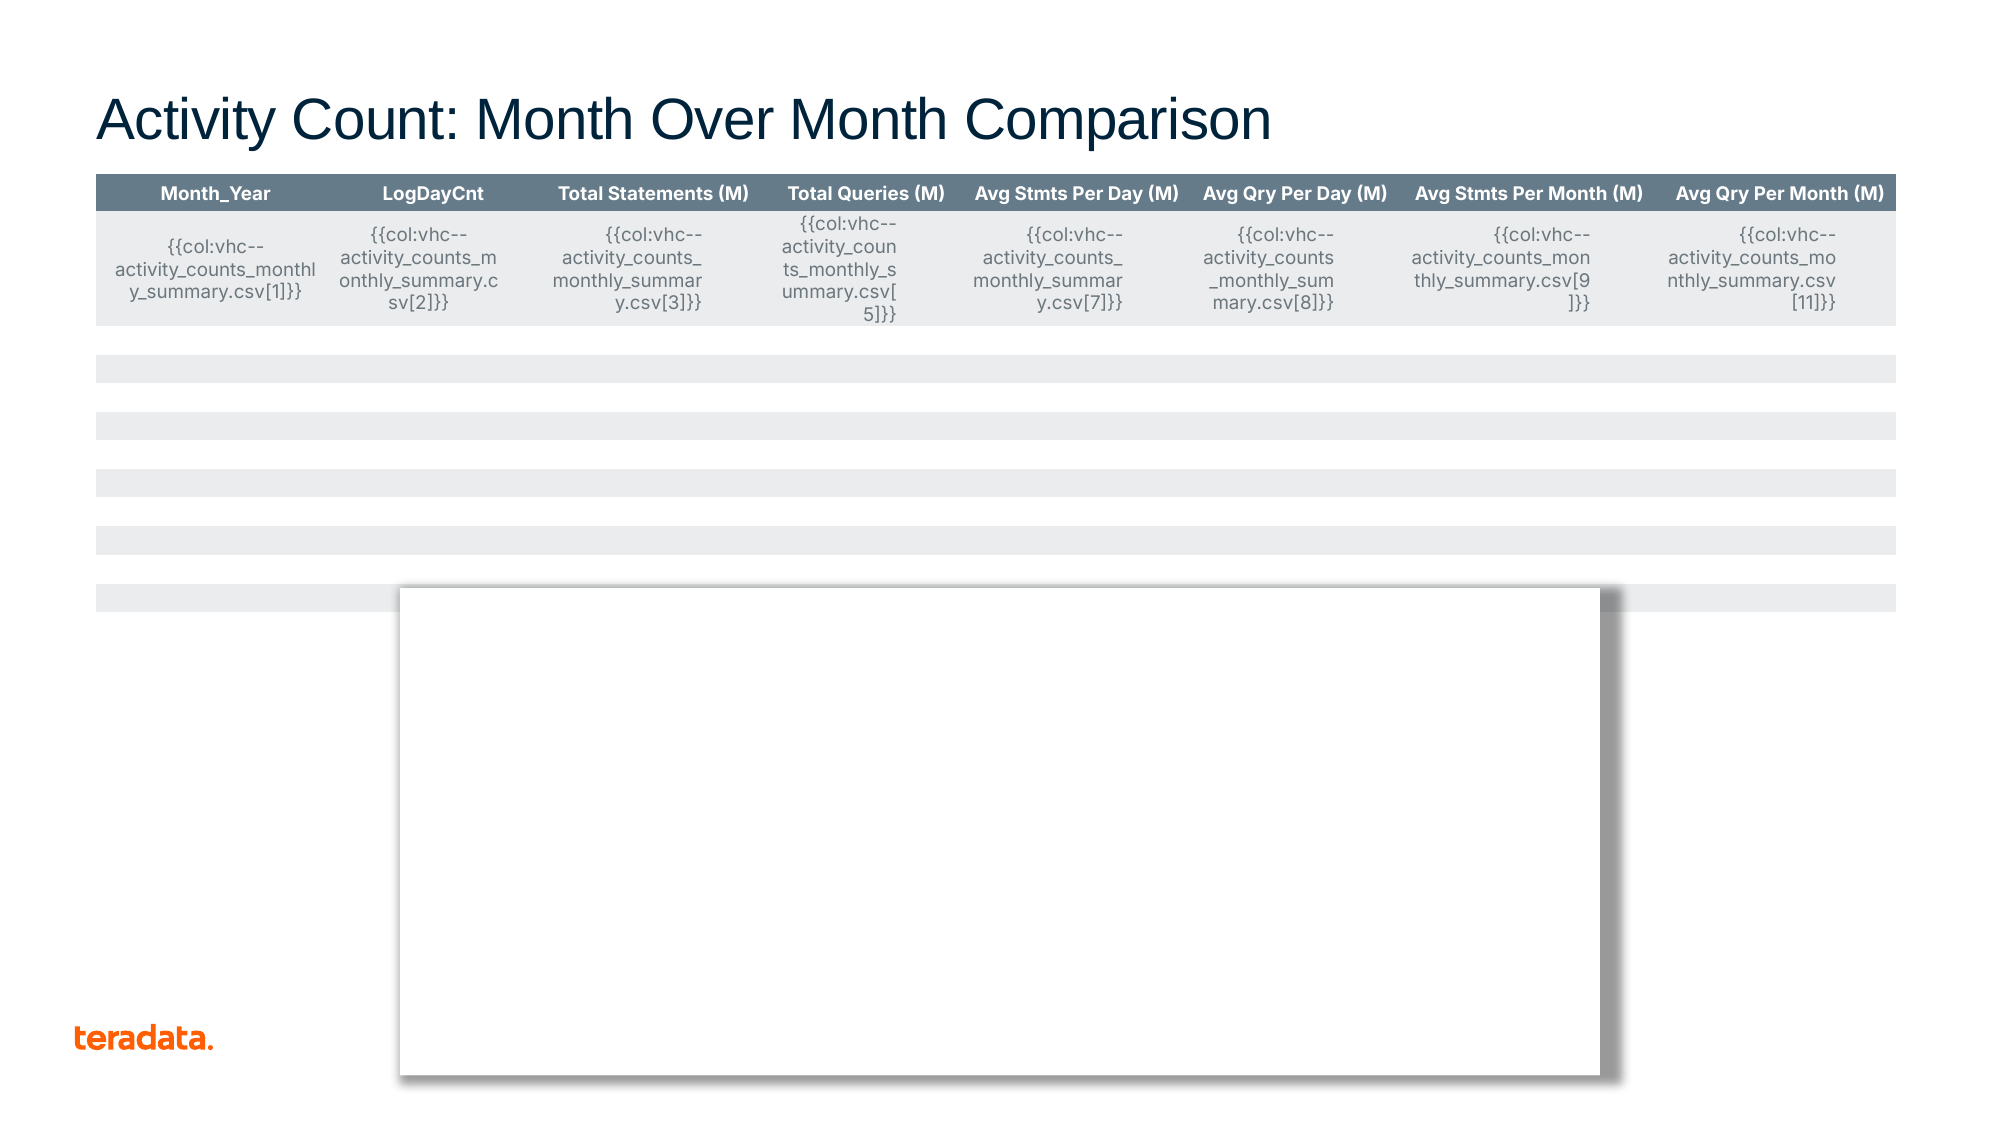

# Activity Count: Month Over Month Comparison
| Month\_Year | LogDayCnt | Total Statements (M) | Total Queries (M) | Avg Stmts Per Day (M) | Avg Qry Per Day (M) | Avg Stmts Per Month (M) | Avg Qry Per Month (M) |
| --- | --- | --- | --- | --- | --- | --- | --- |
| {{col:vhc--activity\_counts\_monthly\_summary.csv[1]}} | {{col:vhc--activity\_counts\_monthly\_summary.csv[2]}} | {{col:vhc--activity\_counts\_monthly\_summary.csv[3]}} | {{col:vhc--activity\_counts\_monthly\_summary.csv[5]}} | {{col:vhc--activity\_counts\_monthly\_summary.csv[7]}} | {{col:vhc--activity\_counts\_monthly\_summary.csv[8]}} | {{col:vhc--activity\_counts\_monthly\_summary.csv[9]}} | {{col:vhc--activity\_counts\_monthly\_summary.csv[11]}} |
|  |  |  |  |  |  |  |  |
|  |  |  |  |  |  |  |  |
|  |  |  |  |  |  |  |  |
|  |  |  |  |  |  |  |  |
|  |  |  |  |  |  |  |  |
|  |  |  |  |  |  |  |  |
|  |  |  |  |  |  |  |  |
|  |  |  |  |  |  |  |  |
|  |  |  |  |  |  |  |  |
|  |  |  |  |  |  |  |  |
|  |  |  |  |  |  |  |  |

{{pic:vhc--activity_counts_monthly_summary.png}}